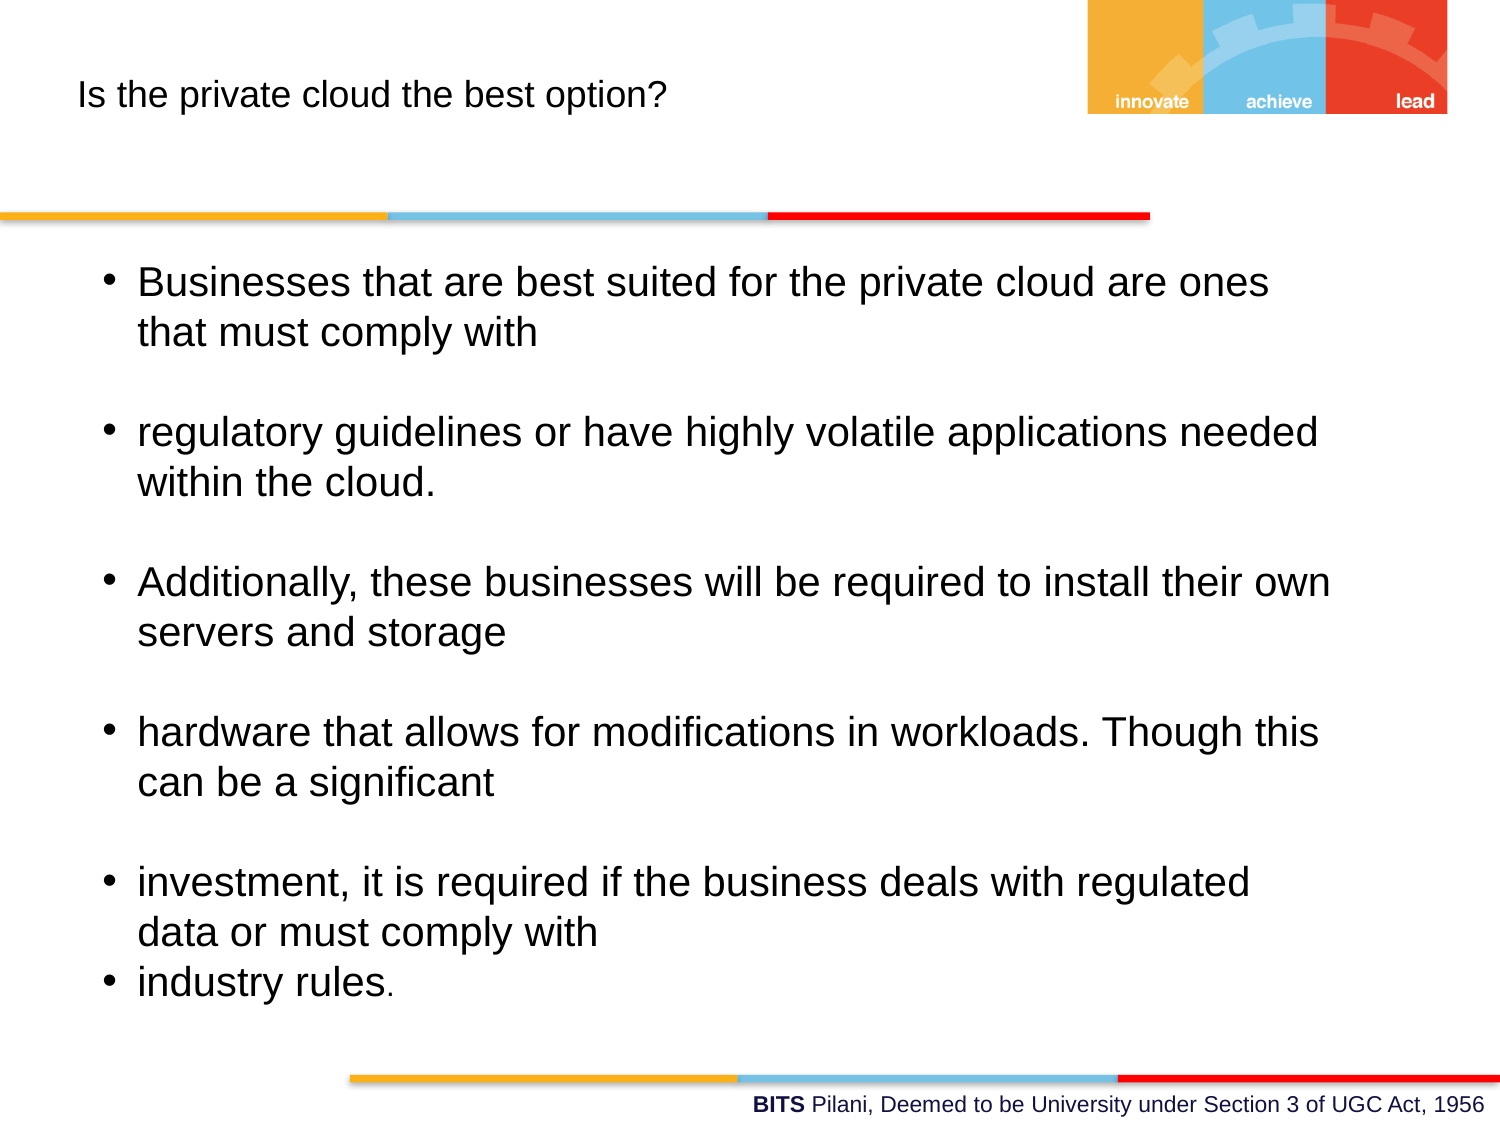

Is the private cloud the best option?
Businesses that are best suited for the private cloud are ones that must comply with

regulatory guidelines or have highly volatile applications needed within the cloud.

Additionally, these businesses will be required to install their own servers and storage

hardware that allows for modifications in workloads. Though this can be a significant

investment, it is required if the business deals with regulated data or must comply with
industry rules.